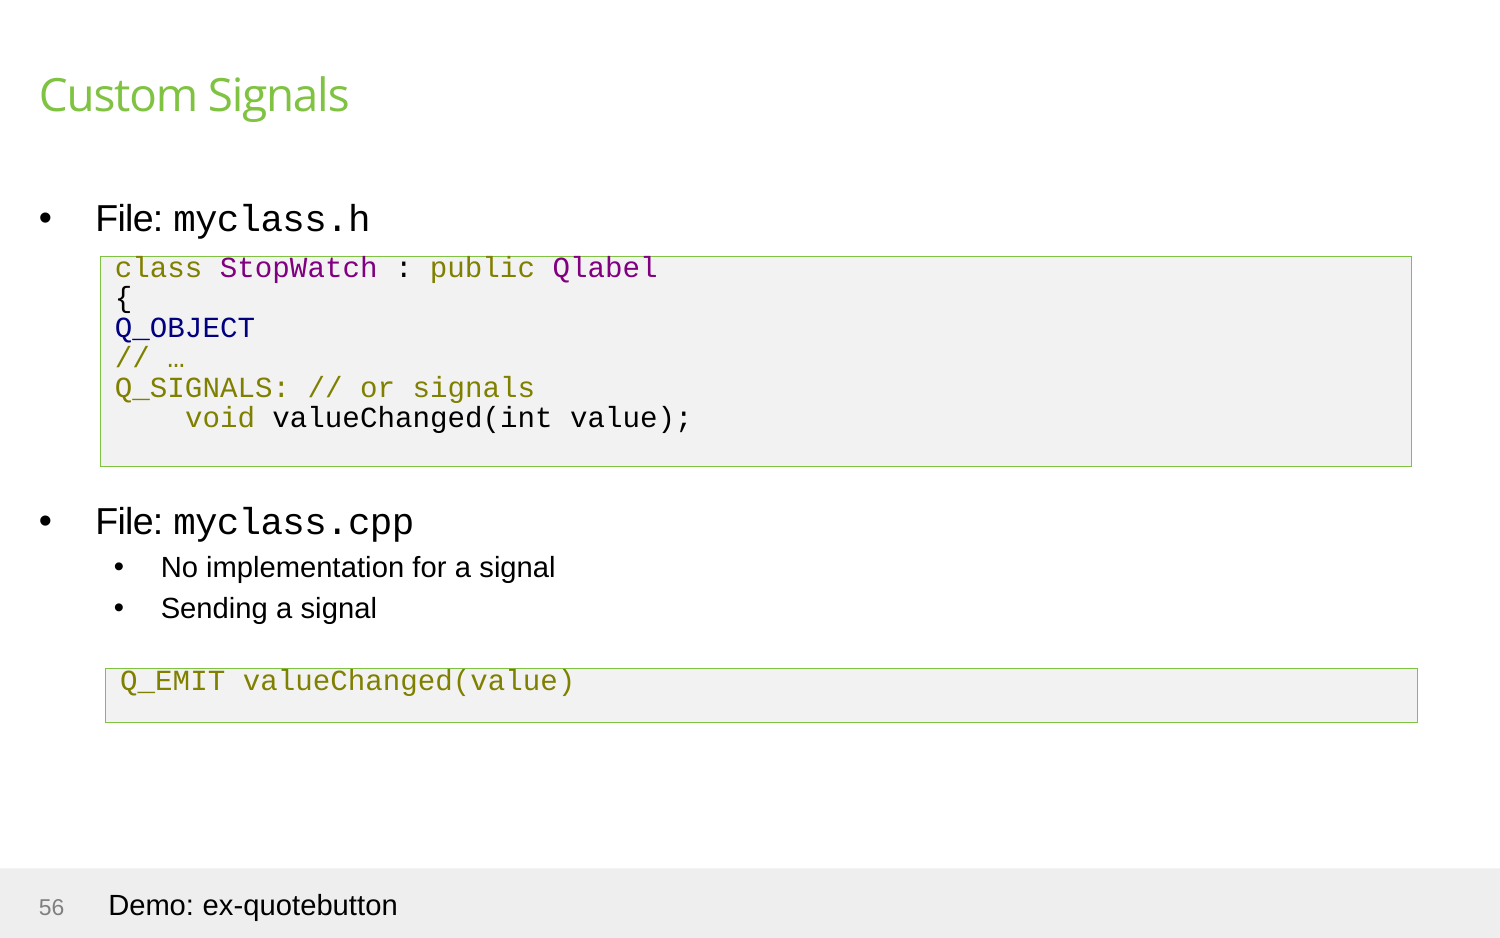

# Custom Signals
File: myclass.h

File: myclass.cpp
No implementation for a signal
Sending a signal
class StopWatch : public Qlabel
{
Q_OBJECT
// …
Q_SIGNALS: // or signals
    void valueChanged(int value);
Q_EMIT valueChanged(value)
56
Demo: ex-quotebutton